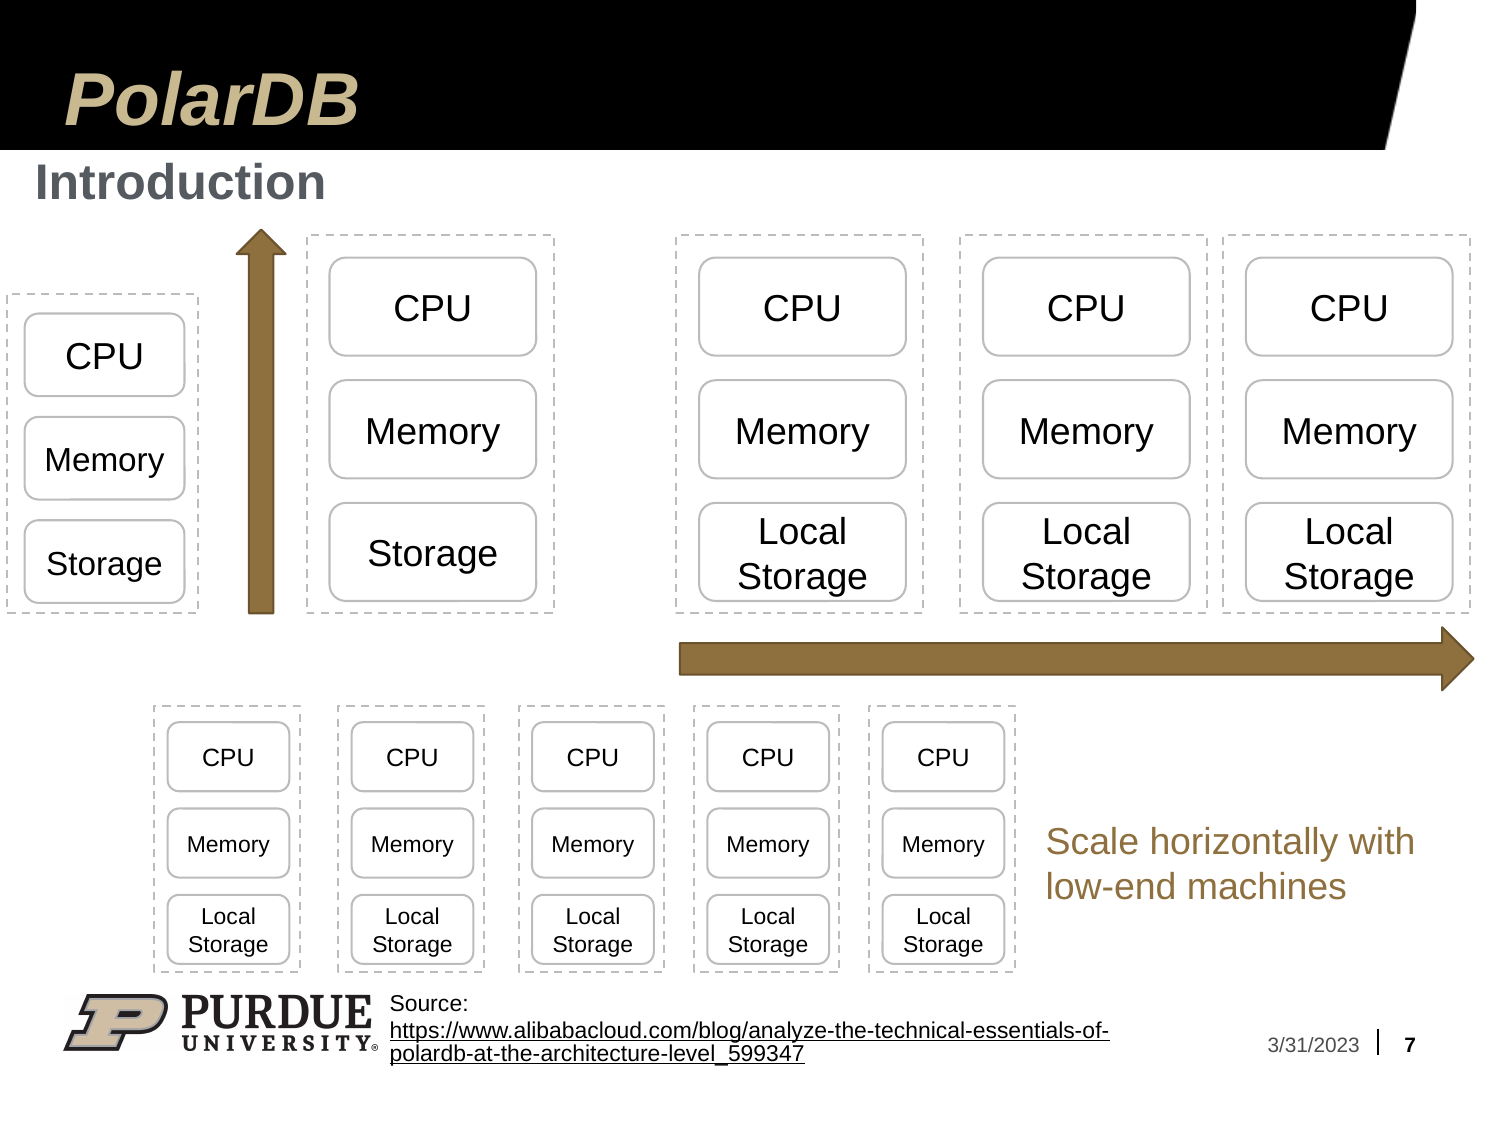

# PolarDB
Introduction

CPU
Memory
Storage

CPU
Memory
Local Storage

CPU
Memory
Local Storage

CPU
Memory
Local Storage

CPU
Memory
Storage

CPU
Memory
Local Storage

CPU
Memory
Local Storage

CPU
Memory
Local Storage

CPU
Memory
Local Storage

CPU
Memory
Local Storage
Scale horizontally with
low-end machines
Source: https://www.alibabacloud.com/blog/analyze-the-technical-essentials-of-polardb-at-the-architecture-level_599347

7
3/31/2023